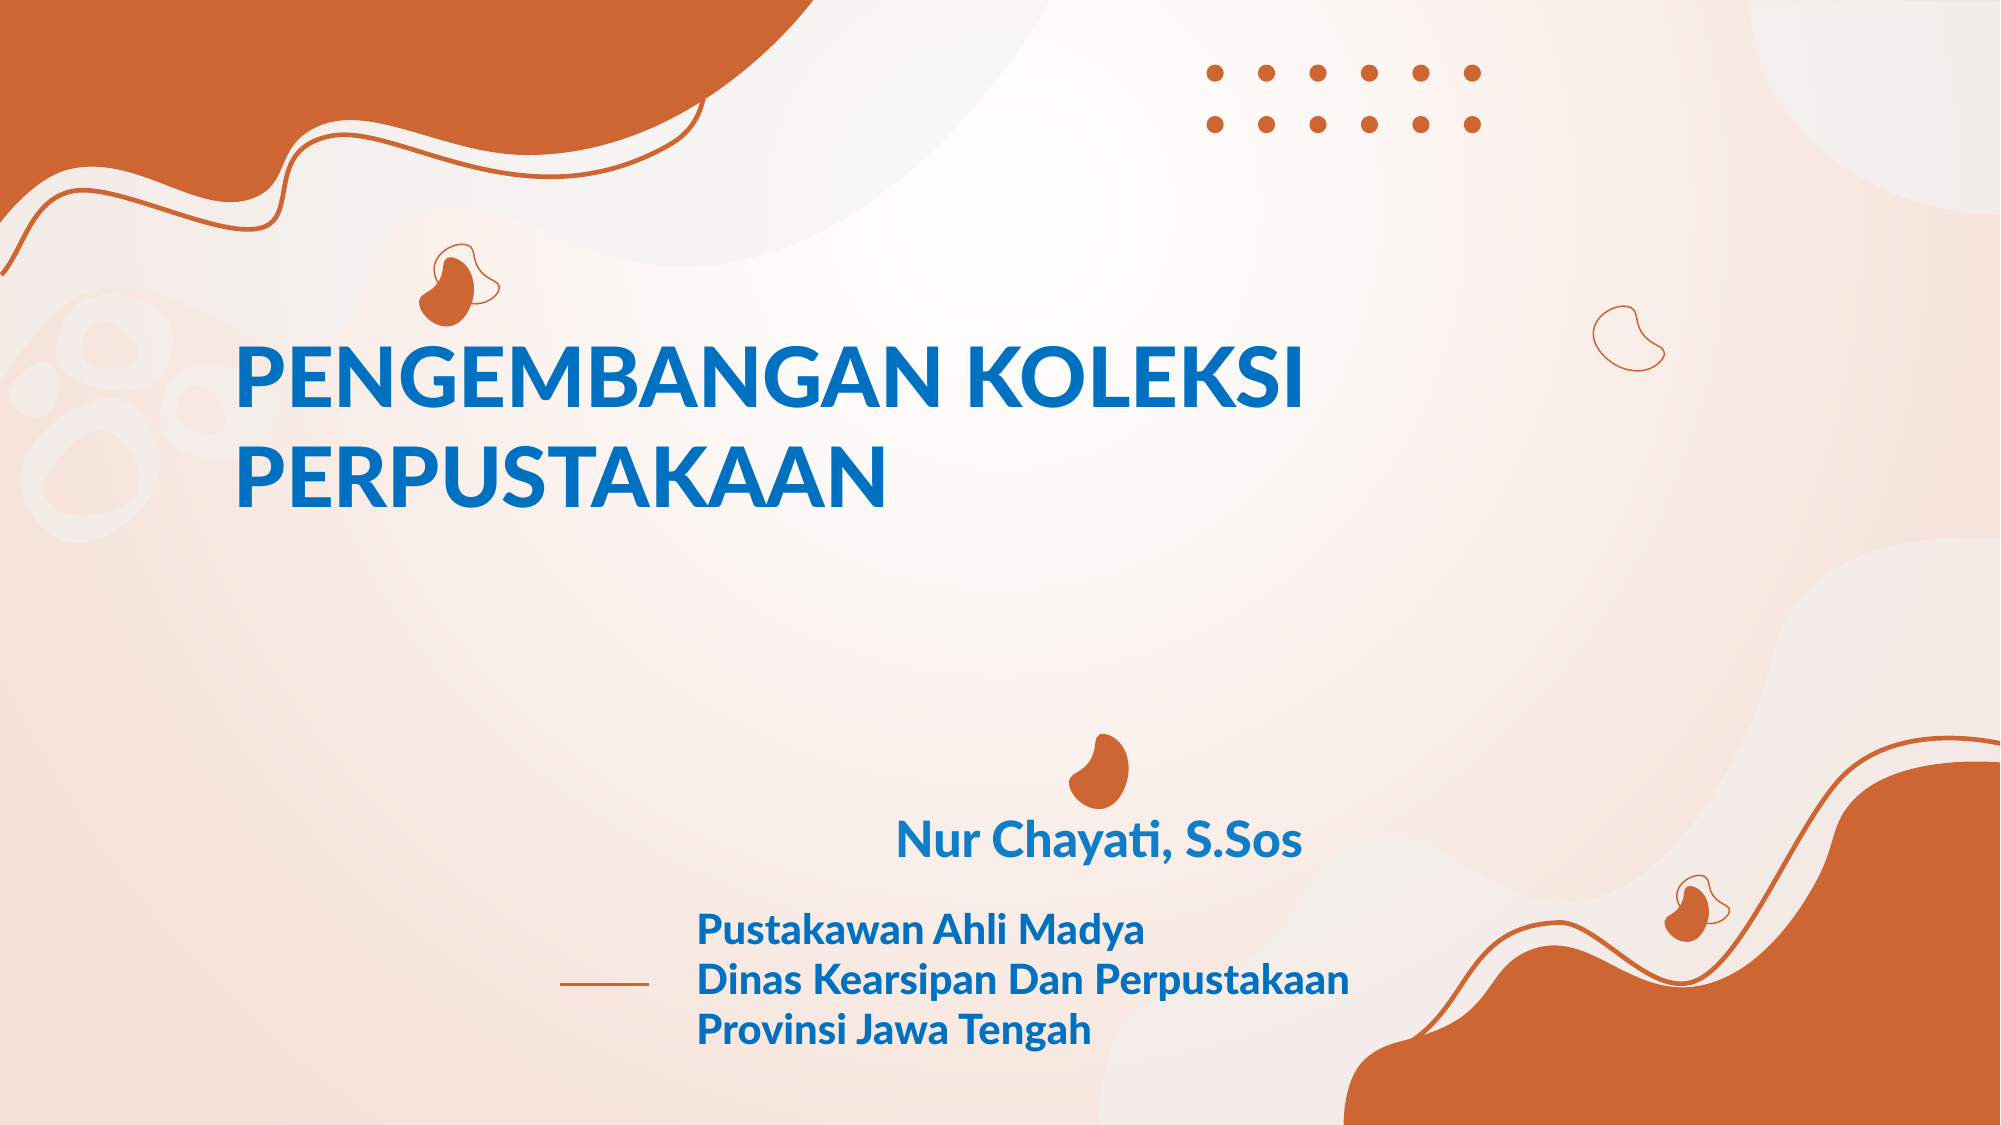

PENGEMBANGAN KOLEKSI PERPUSTAKAAN

Nur Chayati, S.Sos

Pustakawan Ahli Madya
Dinas Kearsipan Dan Perpustakaan Provinsi Jawa Tengah